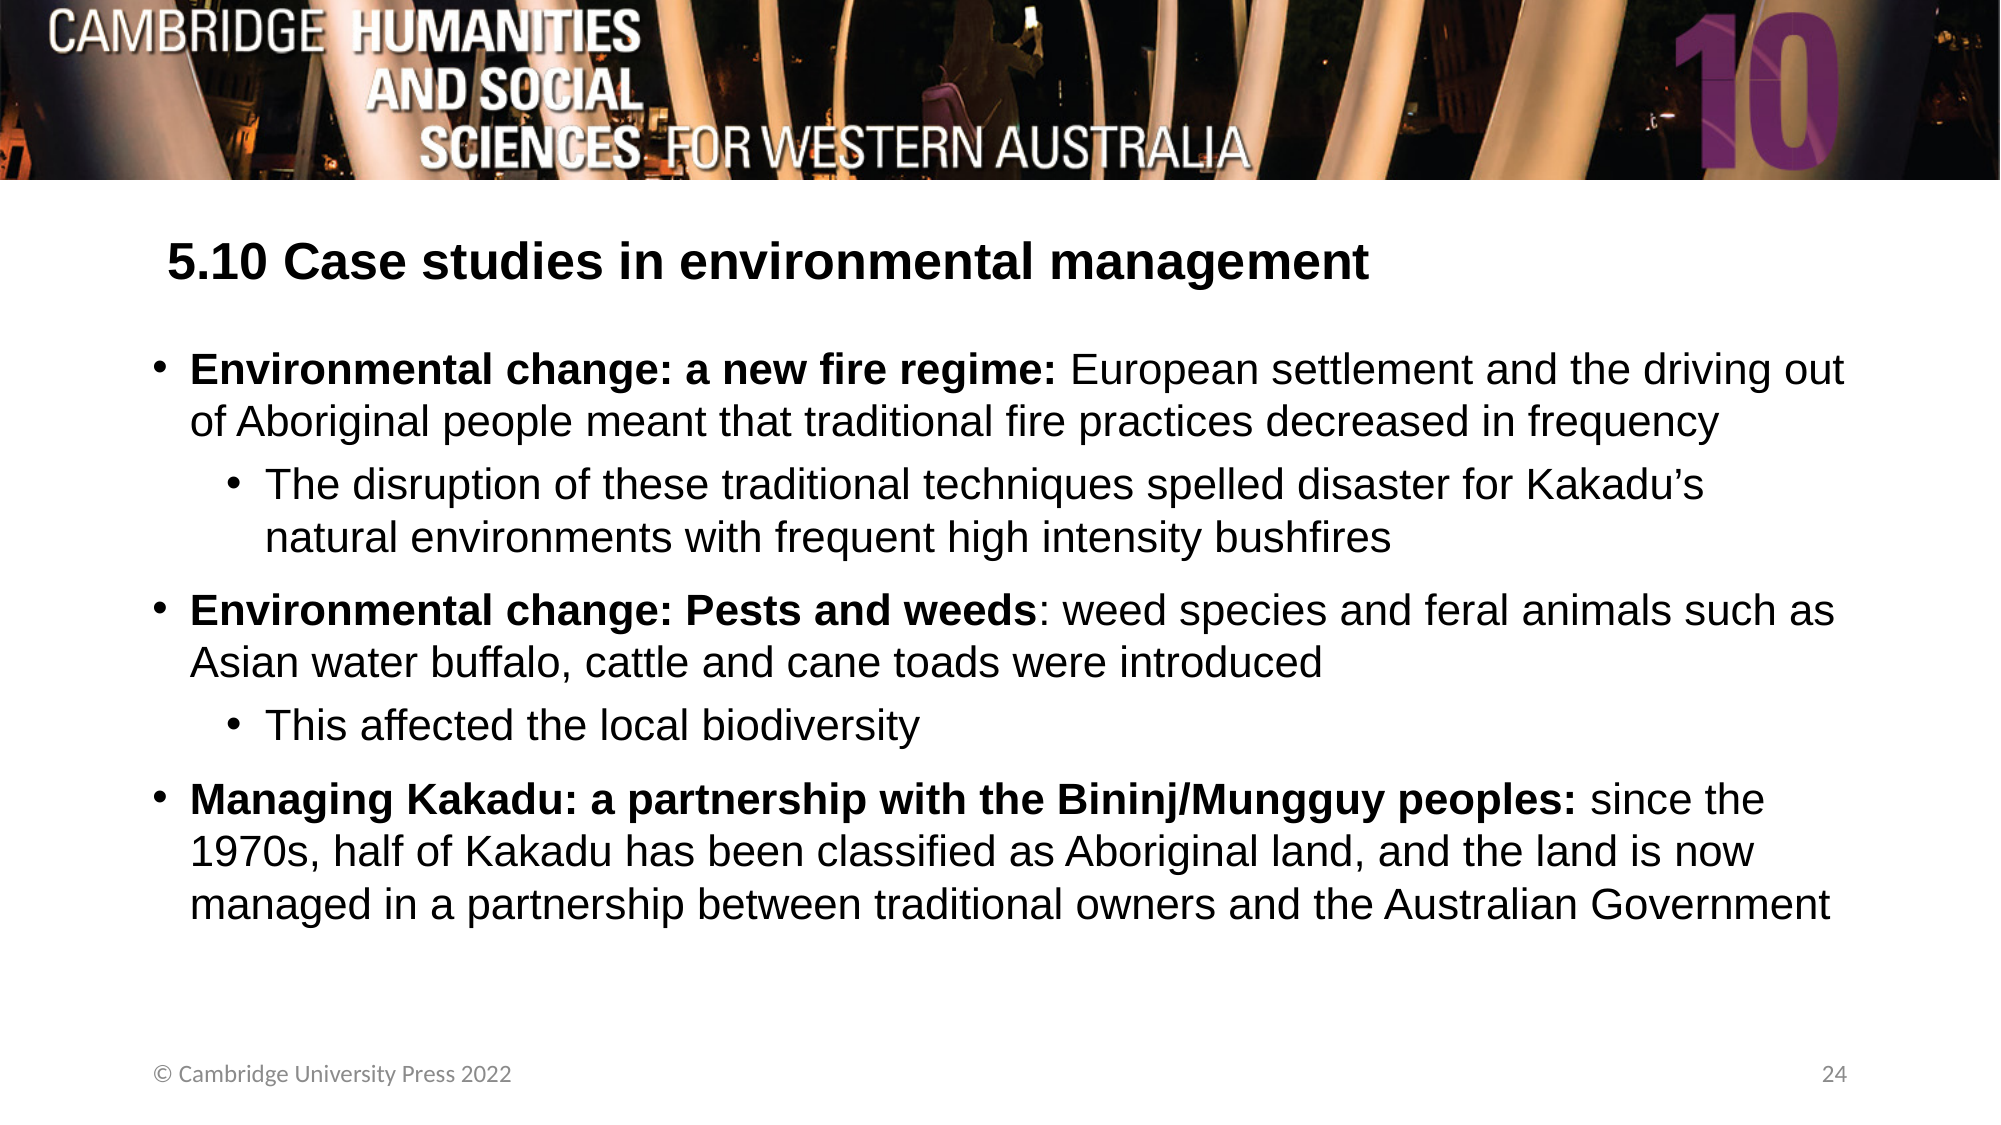

# 5.10 Case studies in environmental management
Environmental change: a new fire regime: European settlement and the driving out of Aboriginal people meant that traditional fire practices decreased in frequency
The disruption of these traditional techniques spelled disaster for Kakadu’s natural environments with frequent high intensity bushfires
Environmental change: Pests and weeds: weed species and feral animals such as Asian water buffalo, cattle and cane toads were introduced
This affected the local biodiversity
Managing Kakadu: a partnership with the Bininj/Mungguy peoples: since the 1970s, half of Kakadu has been classified as Aboriginal land, and the land is now managed in a partnership between traditional owners and the Australian Government

© Cambridge University Press 2022
24